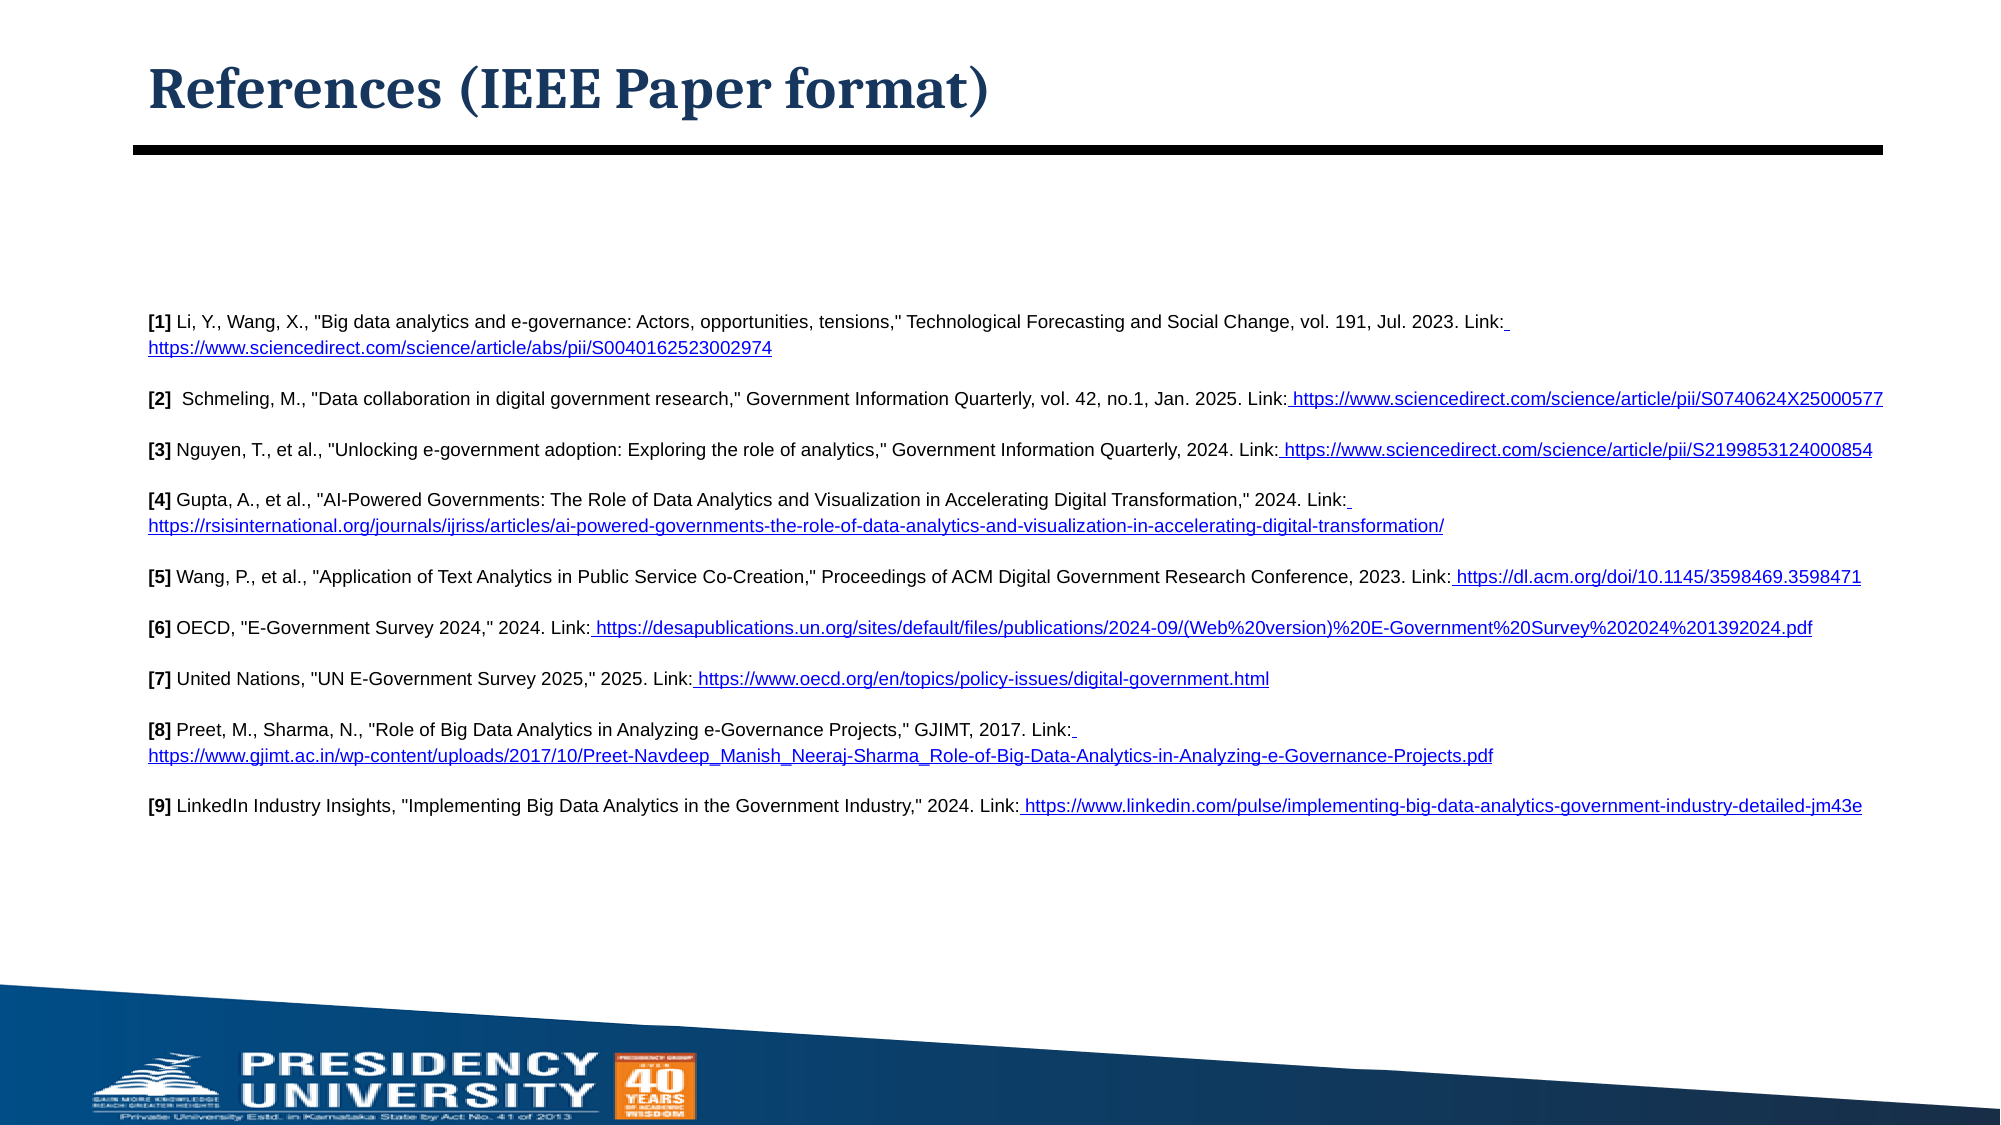

# References (IEEE Paper format)

[1] Li, Y., Wang, X., "Big data analytics and e-governance: Actors, opportunities, tensions," Technological Forecasting and Social Change, vol. 191, Jul. 2023. Link: https://www.sciencedirect.com/science/article/abs/pii/S0040162523002974
[2]  Schmeling, M., "Data collaboration in digital government research," Government Information Quarterly, vol. 42, no.1, Jan. 2025. Link: https://www.sciencedirect.com/science/article/pii/S0740624X25000577
[3] Nguyen, T., et al., "Unlocking e-government adoption: Exploring the role of analytics," Government Information Quarterly, 2024. Link: https://www.sciencedirect.com/science/article/pii/S2199853124000854
[4] Gupta, A., et al., "AI-Powered Governments: The Role of Data Analytics and Visualization in Accelerating Digital Transformation," 2024. Link: https://rsisinternational.org/journals/ijriss/articles/ai-powered-governments-the-role-of-data-analytics-and-visualization-in-accelerating-digital-transformation/
[5] Wang, P., et al., "Application of Text Analytics in Public Service Co-Creation," Proceedings of ACM Digital Government Research Conference, 2023. Link: https://dl.acm.org/doi/10.1145/3598469.3598471
[6] OECD, "E-Government Survey 2024," 2024. Link: https://desapublications.un.org/sites/default/files/publications/2024-09/(Web%20version)%20E-Government%20Survey%202024%201392024.pdf
[7] United Nations, "UN E-Government Survey 2025," 2025. Link: https://www.oecd.org/en/topics/policy-issues/digital-government.html
[8] Preet, M., Sharma, N., "Role of Big Data Analytics in Analyzing e-Governance Projects," GJIMT, 2017. Link: https://www.gjimt.ac.in/wp-content/uploads/2017/10/Preet-Navdeep_Manish_Neeraj-Sharma_Role-of-Big-Data-Analytics-in-Analyzing-e-Governance-Projects.pdf
[9] LinkedIn Industry Insights, "Implementing Big Data Analytics in the Government Industry," 2024. Link: https://www.linkedin.com/pulse/implementing-big-data-analytics-government-industry-detailed-jm43e